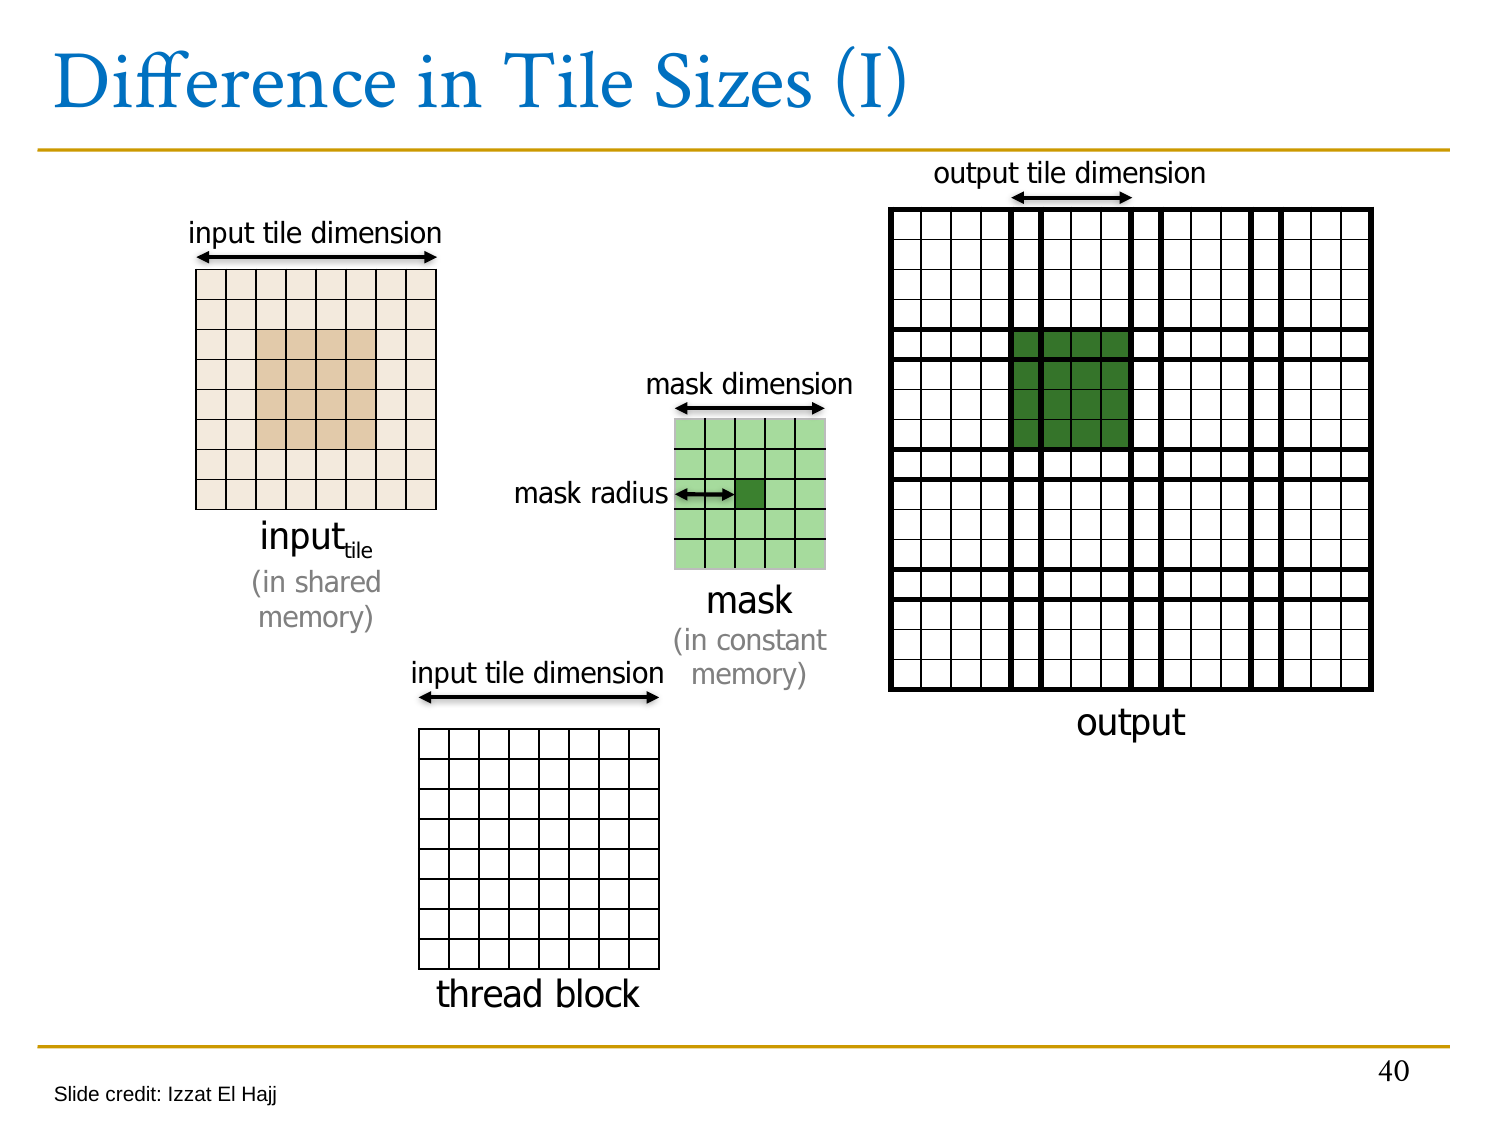

# Difference in Tile Sizes (I)
output tile dimension
input tile dimension
|  |  |  |  |  |  |  |  |  |  |  |  |  |  |  |  |
| --- | --- | --- | --- | --- | --- | --- | --- | --- | --- | --- | --- | --- | --- | --- | --- |
|  |  |  |  |  |  |  |  |  |  |  |  |  |  |  |  |
|  |  |  |  |  |  |  |  |  |  |  |  |  |  |  |  |
|  |  |  |  |  |  |  |  |  |  |  |  |  |  |  |  |
|  |  |  |  |  |  |  |  |  |  |  |  |  |  |  |  |
|  |  |  |  |  |  |  |  |  |  |  |  |  |  |  |  |
|  |  |  |  |  |  |  |  |  |  |  |  |  |  |  |  |
|  |  |  |  |  |  |  |  |  |  |  |  |  |  |  |  |
|  |  |  |  |  |  |  |  |  |  |  |  |  |  |  |  |
|  |  |  |  |  |  |  |  |  |  |  |  |  |  |  |  |
|  |  |  |  |  |  |  |  |  |  |  |  |  |  |  |  |
|  |  |  |  |  |  |  |  |  |  |  |  |  |  |  |  |
|  |  |  |  |  |  |  |  |  |  |  |  |  |  |  |  |
|  |  |  |  |  |  |  |  |  |  |  |  |  |  |  |  |
|  |  |  |  |  |  |  |  |  |  |  |  |  |  |  |  |
|  |  |  |  |  |  |  |  |  |  |  |  |  |  |  |  |
|  |  |  |  |  |  |  |  |  |  |  |  |  |  |  |  |
| --- | --- | --- | --- | --- | --- | --- | --- | --- | --- | --- | --- | --- | --- | --- | --- |
|  |  |  |  |  |  |  |  |  |  |  |  |  |  |  |  |
|  |  |  |  |  |  |  |  |  |  |  |  |  |  |  |  |
|  |  |  |  |  |  |  |  |  |  |  |  |  |  |  |  |
|  |  |  |  |  |  |  |  |  |  |  |  |  |  |  |  |
|  |  |  |  |  |  |  |  |  |  |  |  |  |  |  |  |
|  |  |  |  |  |  |  |  |  |  |  |  |  |  |  |  |
|  |  |  |  |  |  |  |  |  |  |  |  |  |  |  |  |
|  |  |  |  |  |  |  |  |  |  |  |  |  |  |  |  |
|  |  |  |  |  |  |  |  |  |  |  |  |  |  |  |  |
|  |  |  |  |  |  |  |  |  |  |  |  |  |  |  |  |
|  |  |  |  |  |  |  |  |  |  |  |  |  |  |  |  |
|  |  |  |  |  |  |  |  |  |  |  |  |  |  |  |  |
|  |  |  |  |  |  |  |  |  |  |  |  |  |  |  |  |
|  |  |  |  |  |  |  |  |  |  |  |  |  |  |  |  |
|  |  |  |  |  |  |  |  |  |  |  |  |  |  |  |  |
mask dimension
|  |  |  |  |  |
| --- | --- | --- | --- | --- |
|  |  |  |  |  |
|  |  |  |  |  |
|  |  |  |  |  |
|  |  |  |  |  |
mask radius
inputtile
(in shared memory)
mask
(in constant memory)
input tile dimension
output
|  |  |  |  |  |  |  |  |
| --- | --- | --- | --- | --- | --- | --- | --- |
|  |  |  |  |  |  |  |  |
|  |  |  |  |  |  |  |  |
|  |  |  |  |  |  |  |  |
|  |  |  |  |  |  |  |  |
|  |  |  |  |  |  |  |  |
|  |  |  |  |  |  |  |  |
|  |  |  |  |  |  |  |  |
thread block
40
Slide credit: Izzat El Hajj